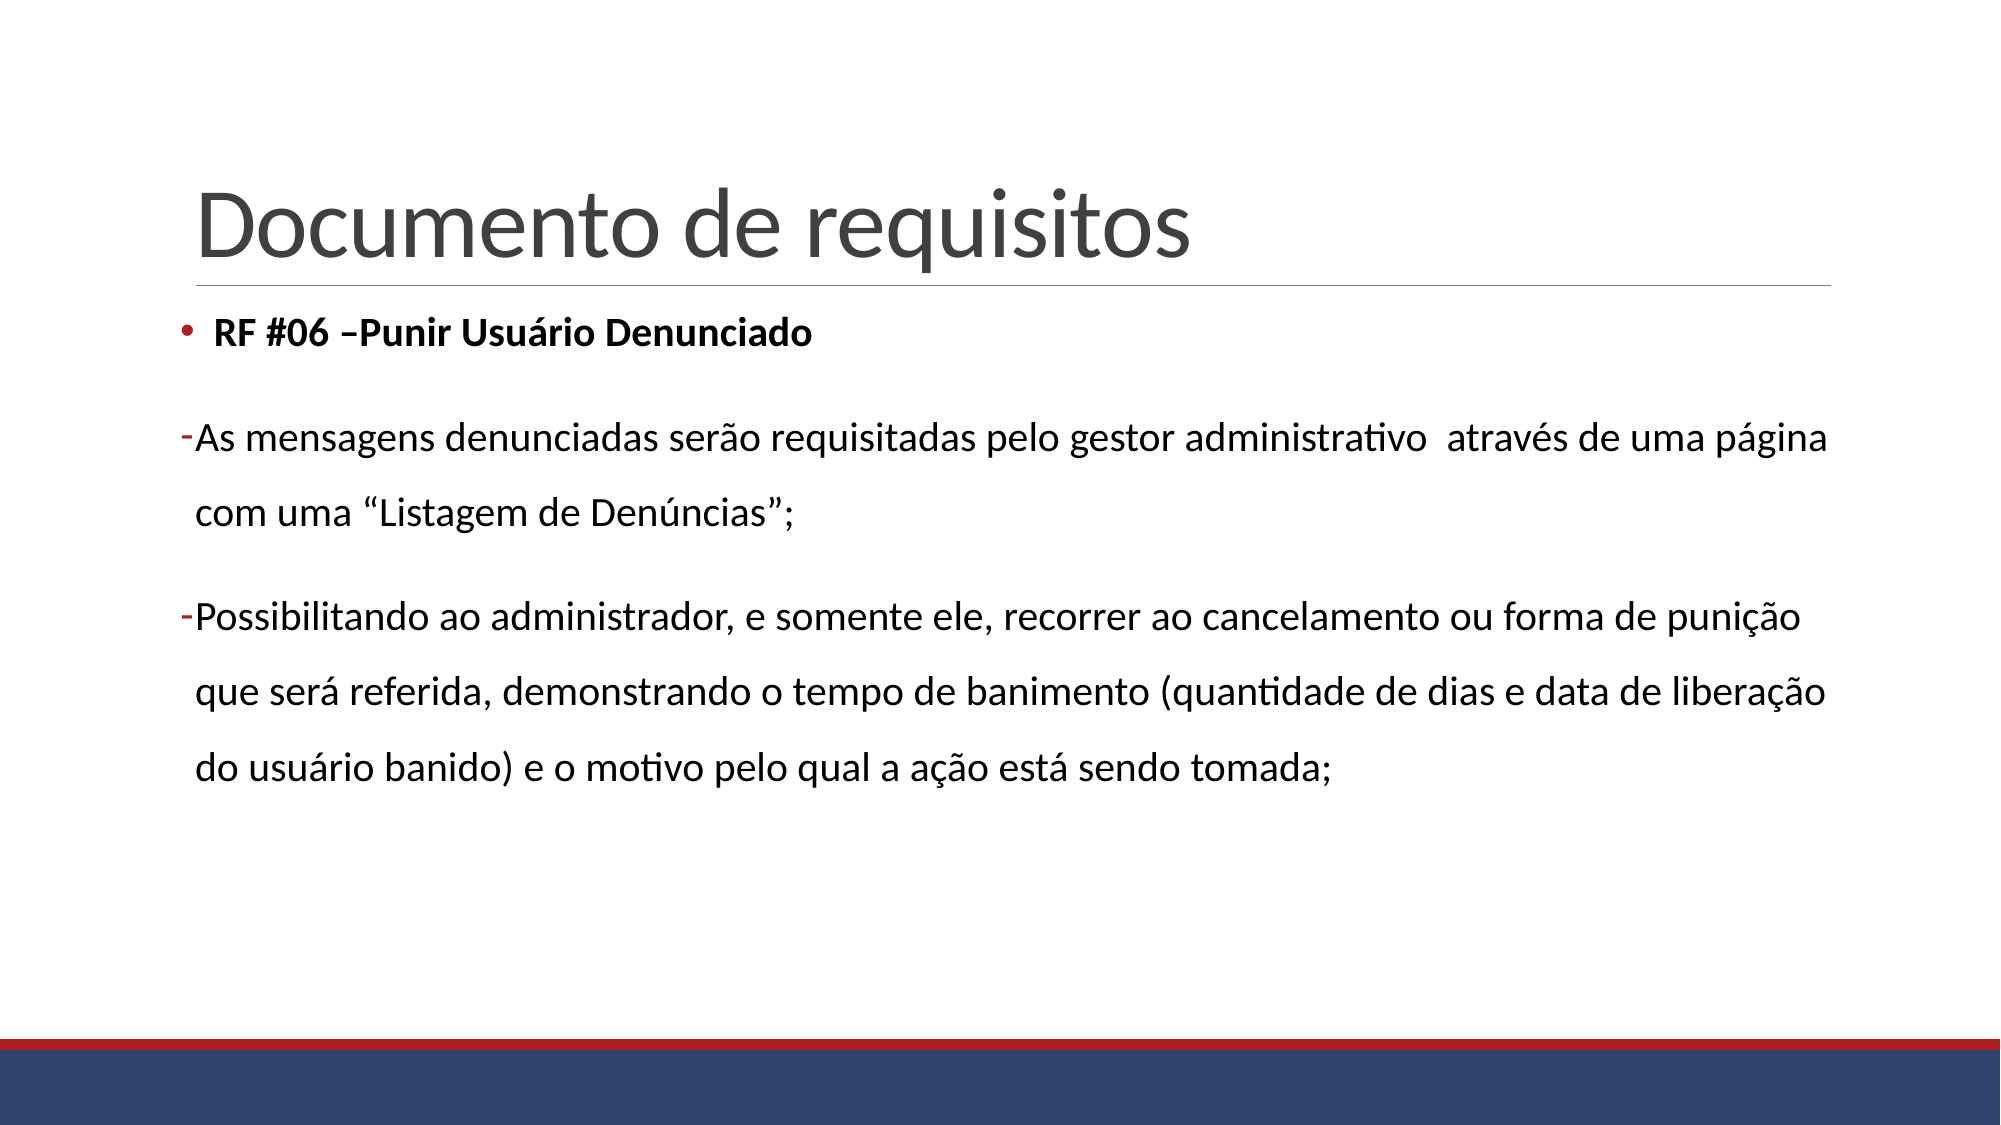

# Documento de requisitos
  RF #06 –Punir Usuário Denunciado
As mensagens denunciadas serão requisitadas pelo gestor administrativo  através de uma página com uma “Listagem de Denúncias”;
Possibilitando ao administrador, e somente ele, recorrer ao cancelamento ou forma de punição que será referida, demonstrando o tempo de banimento (quantidade de dias e data de liberação do usuário banido) e o motivo pelo qual a ação está sendo tomada;